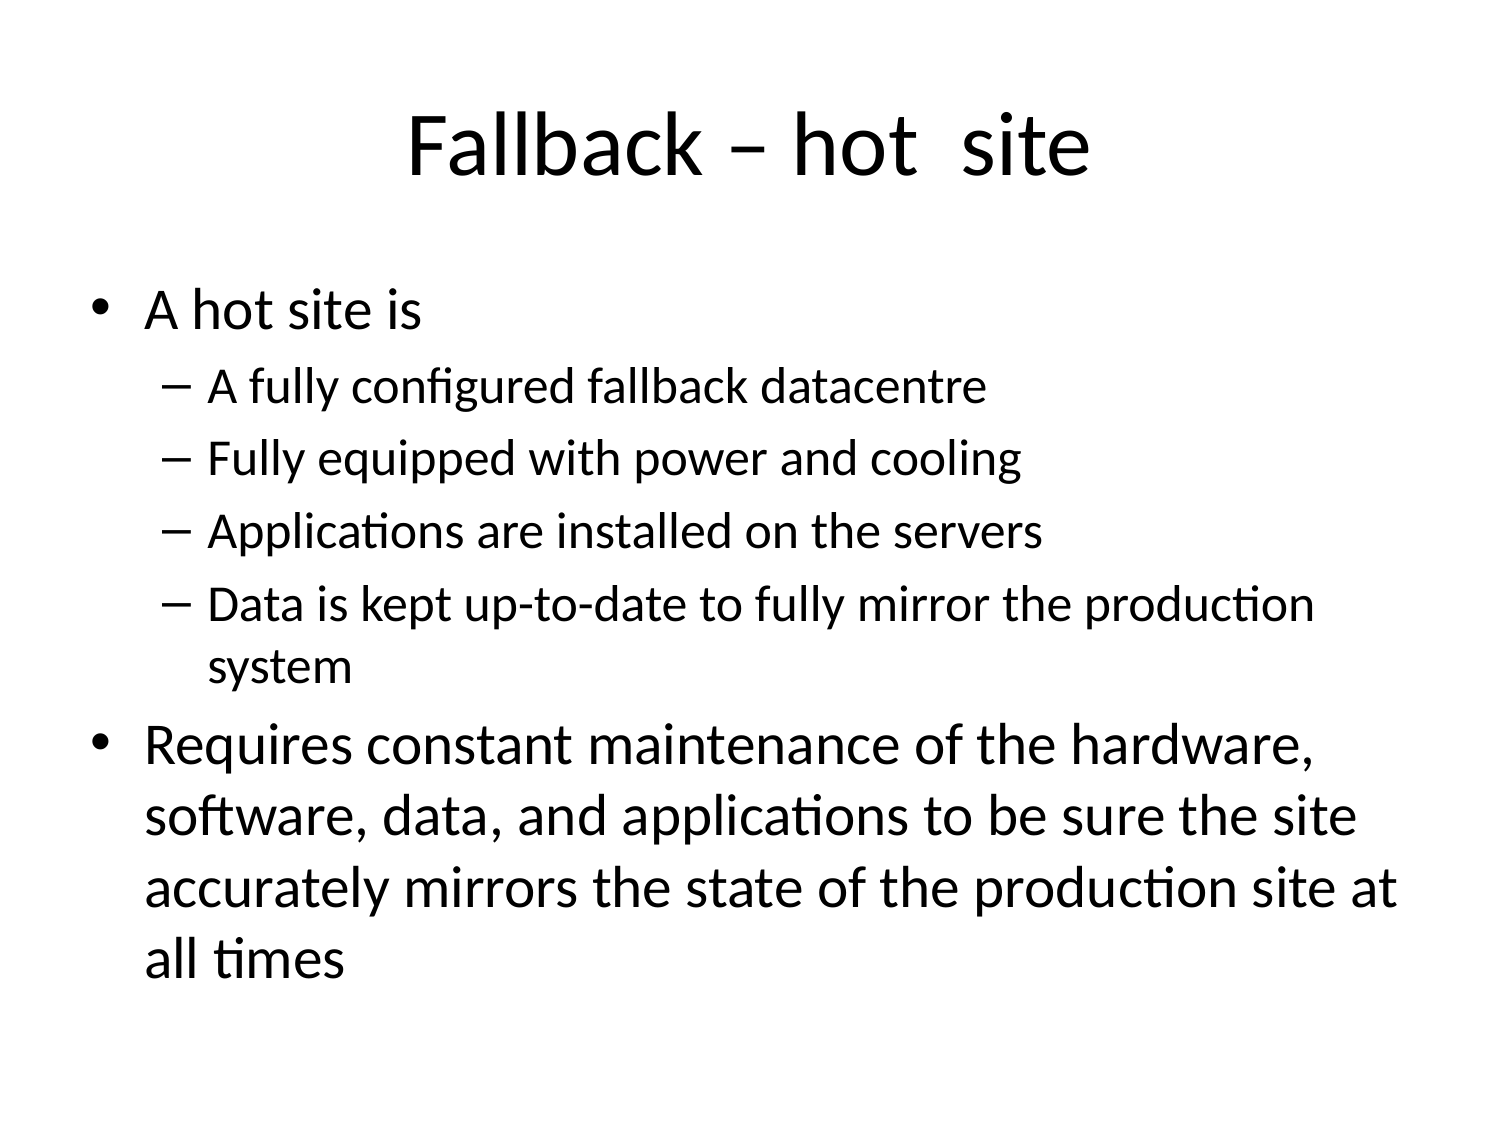

# Fallback – hot  site
A hot site is
A fully configured fallback datacentre
Fully equipped with power and cooling
Applications are installed on the servers
Data is kept up-to-date to fully mirror the production system
Requires constant maintenance of the hardware, software, data, and applications to be sure the site accurately mirrors the state of the production site at all times